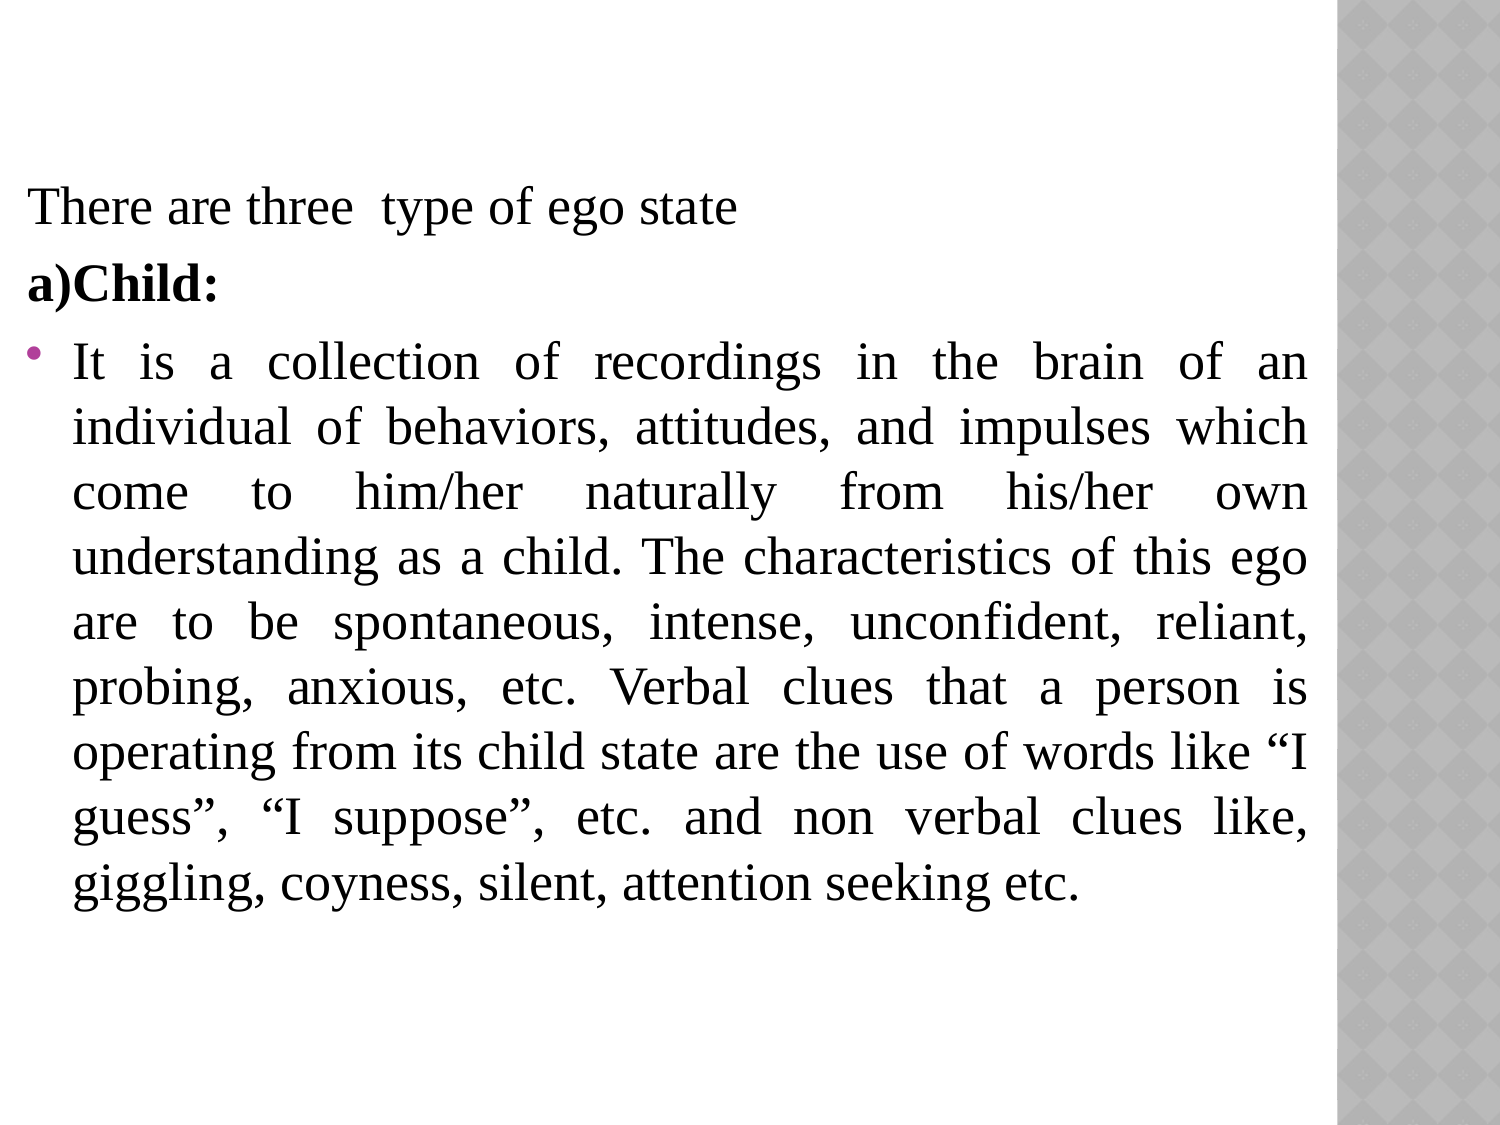

There are three  type of ego state
a)Child:
It is a collection of recordings in the brain of an individual of behaviors, attitudes, and impulses which come to him/her naturally from his/her own understanding as a child. The characteristics of this ego are to be spontaneous, intense, unconfident, reliant, probing, anxious, etc. Verbal clues that a person is operating from its child state are the use of words like “I guess”, “I suppose”, etc. and non verbal clues like, giggling, coyness, silent, attention seeking etc.